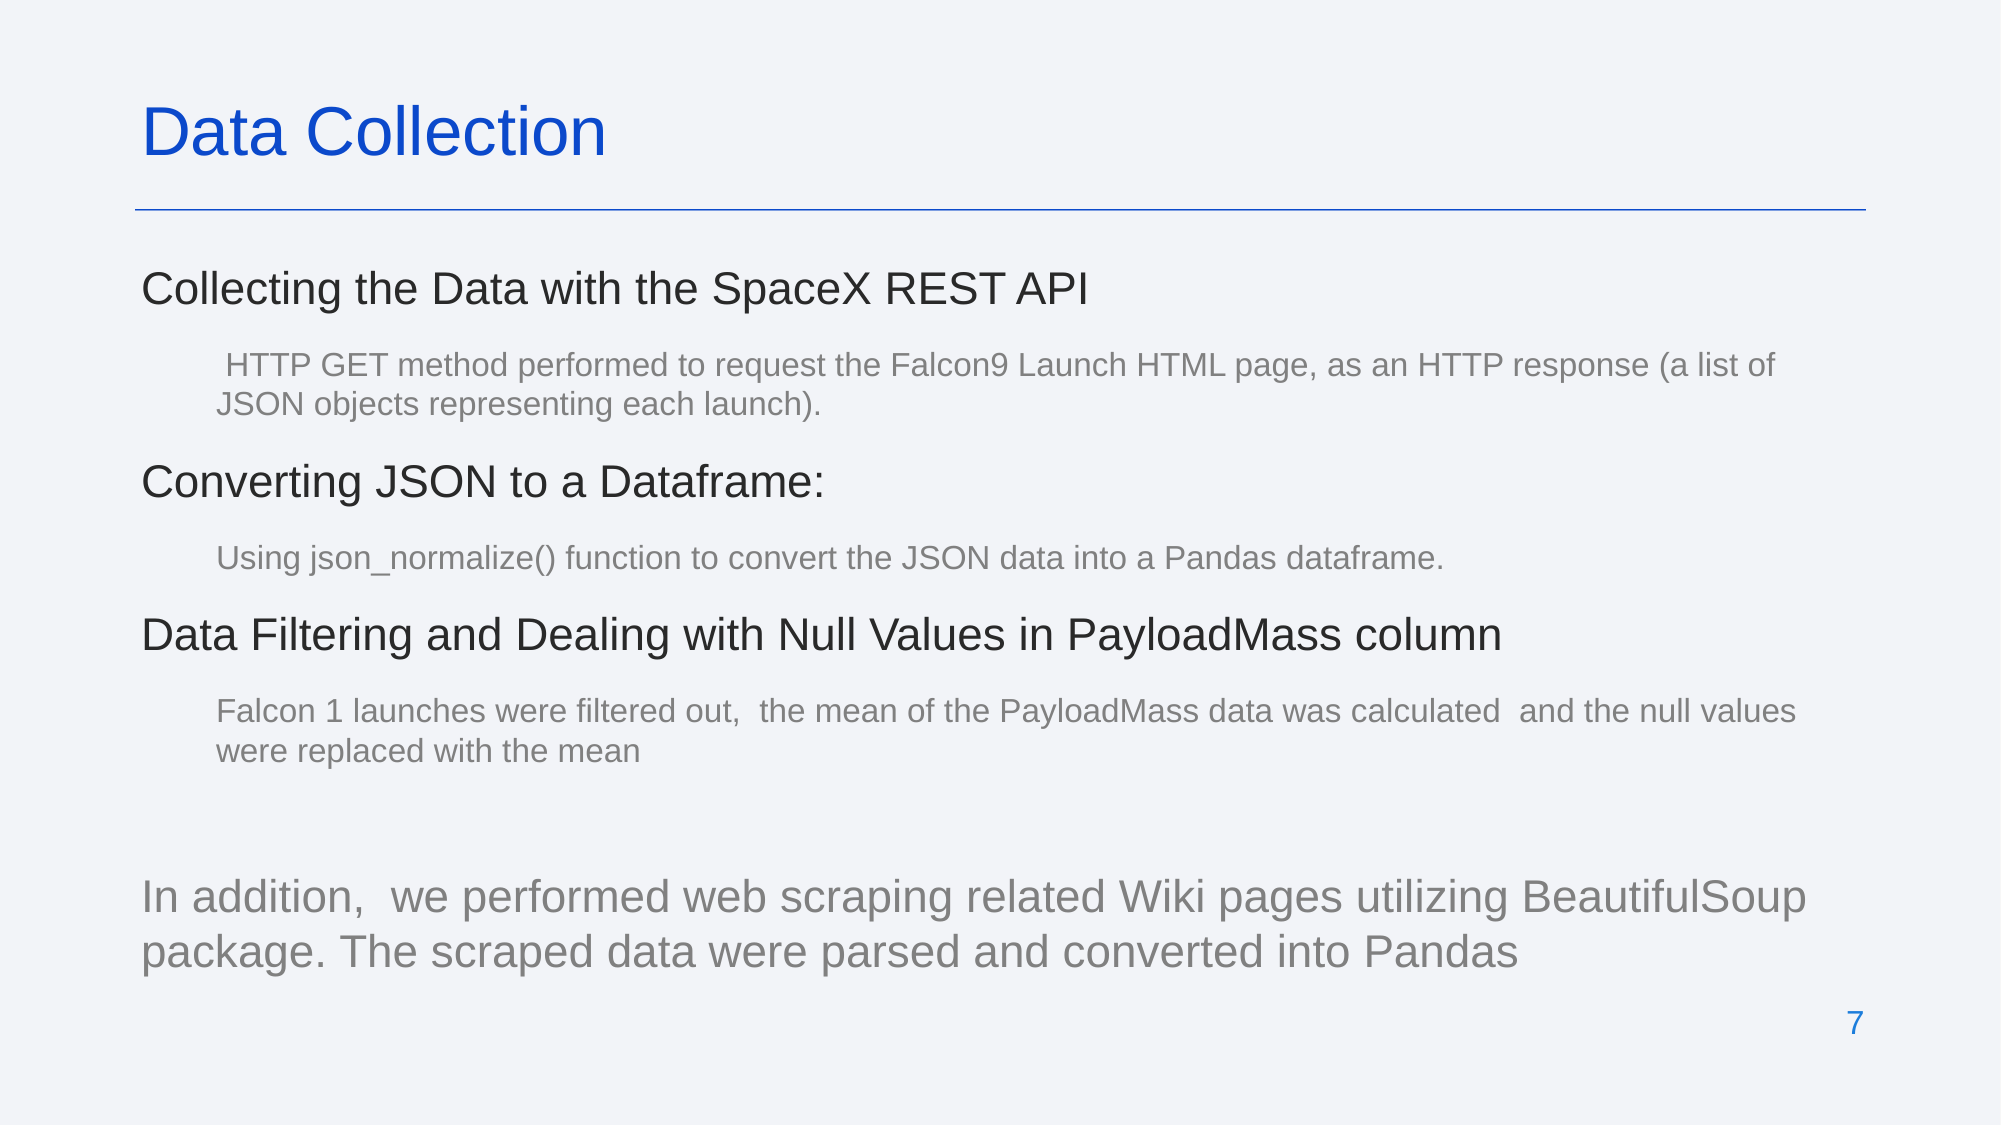

Data Collection
Collecting the Data with the SpaceX REST API
 HTTP GET method performed to request the Falcon9 Launch HTML page, as an HTTP response (a list of JSON objects representing each launch).
Converting JSON to a Dataframe:
Using json_normalize() function to convert the JSON data into a Pandas dataframe.
Data Filtering and Dealing with Null Values in PayloadMass column
Falcon 1 launches were filtered out,  the mean of the PayloadMass data was calculated  and the null values  were replaced with the mean

In addition,  we performed web scraping related Wiki pages utilizing BeautifulSoup package. The scraped data were parsed and converted into Pandas
7